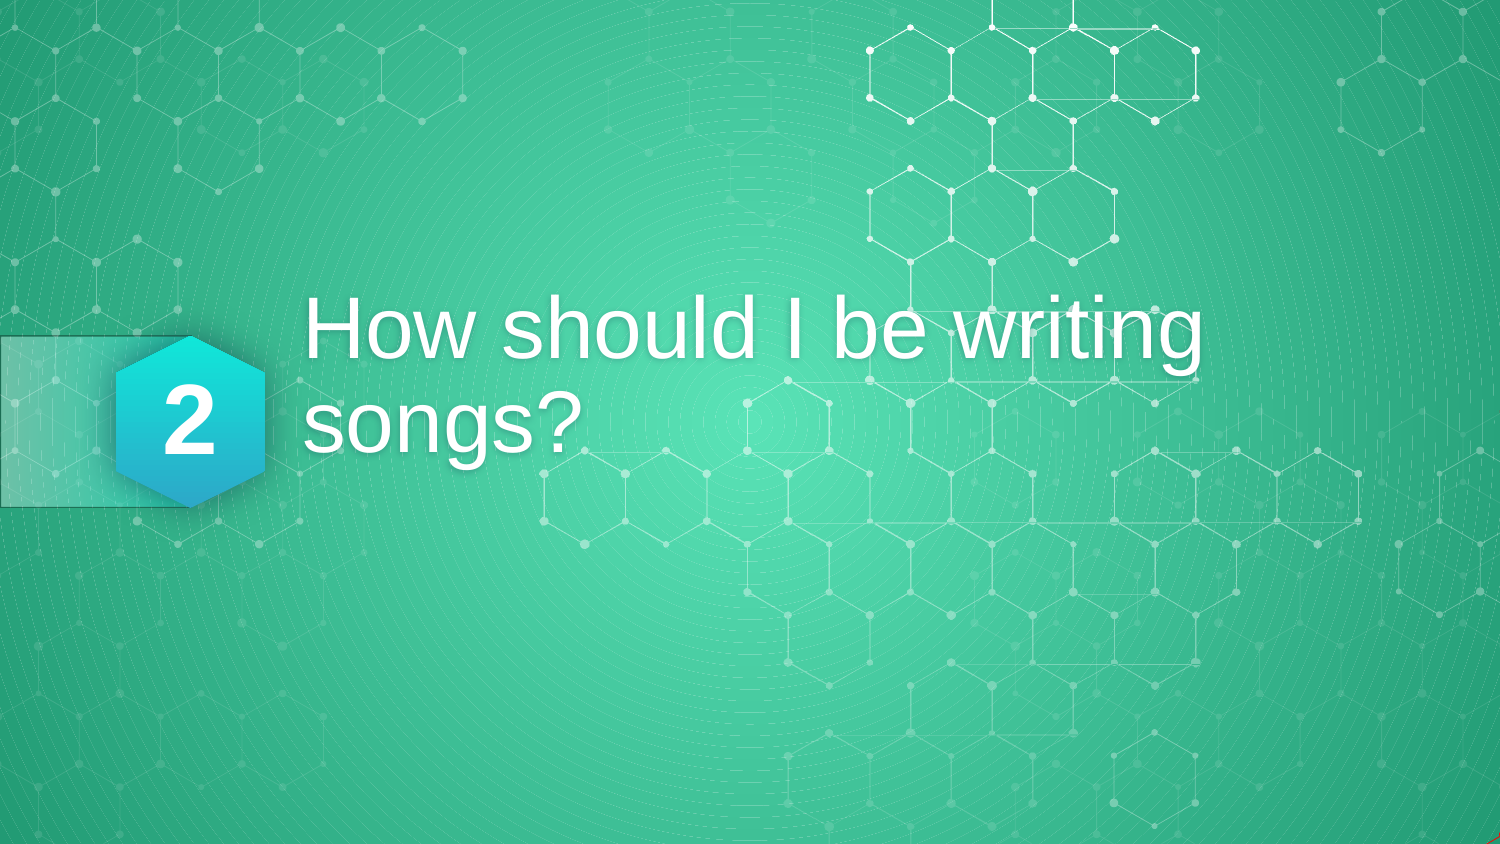

2
# How should I be writing songs?